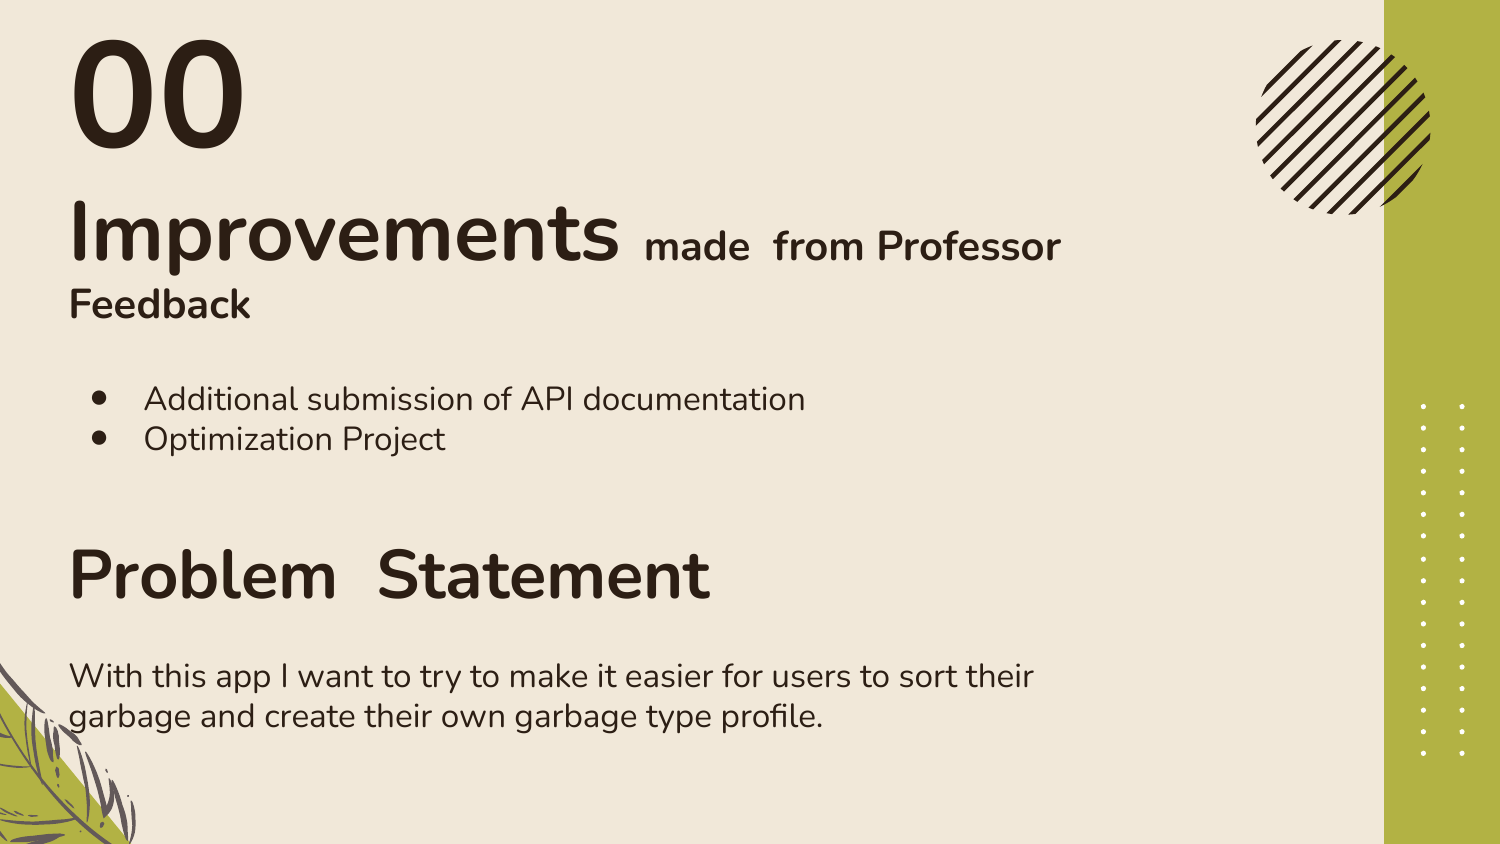

# 00 Improvements made  from Professor Feedback

Additional submission of API documentation
Optimization Project

Problem  Statement

With this app I want to try to make it easier for users to sort their garbage and create their own garbage type profile.